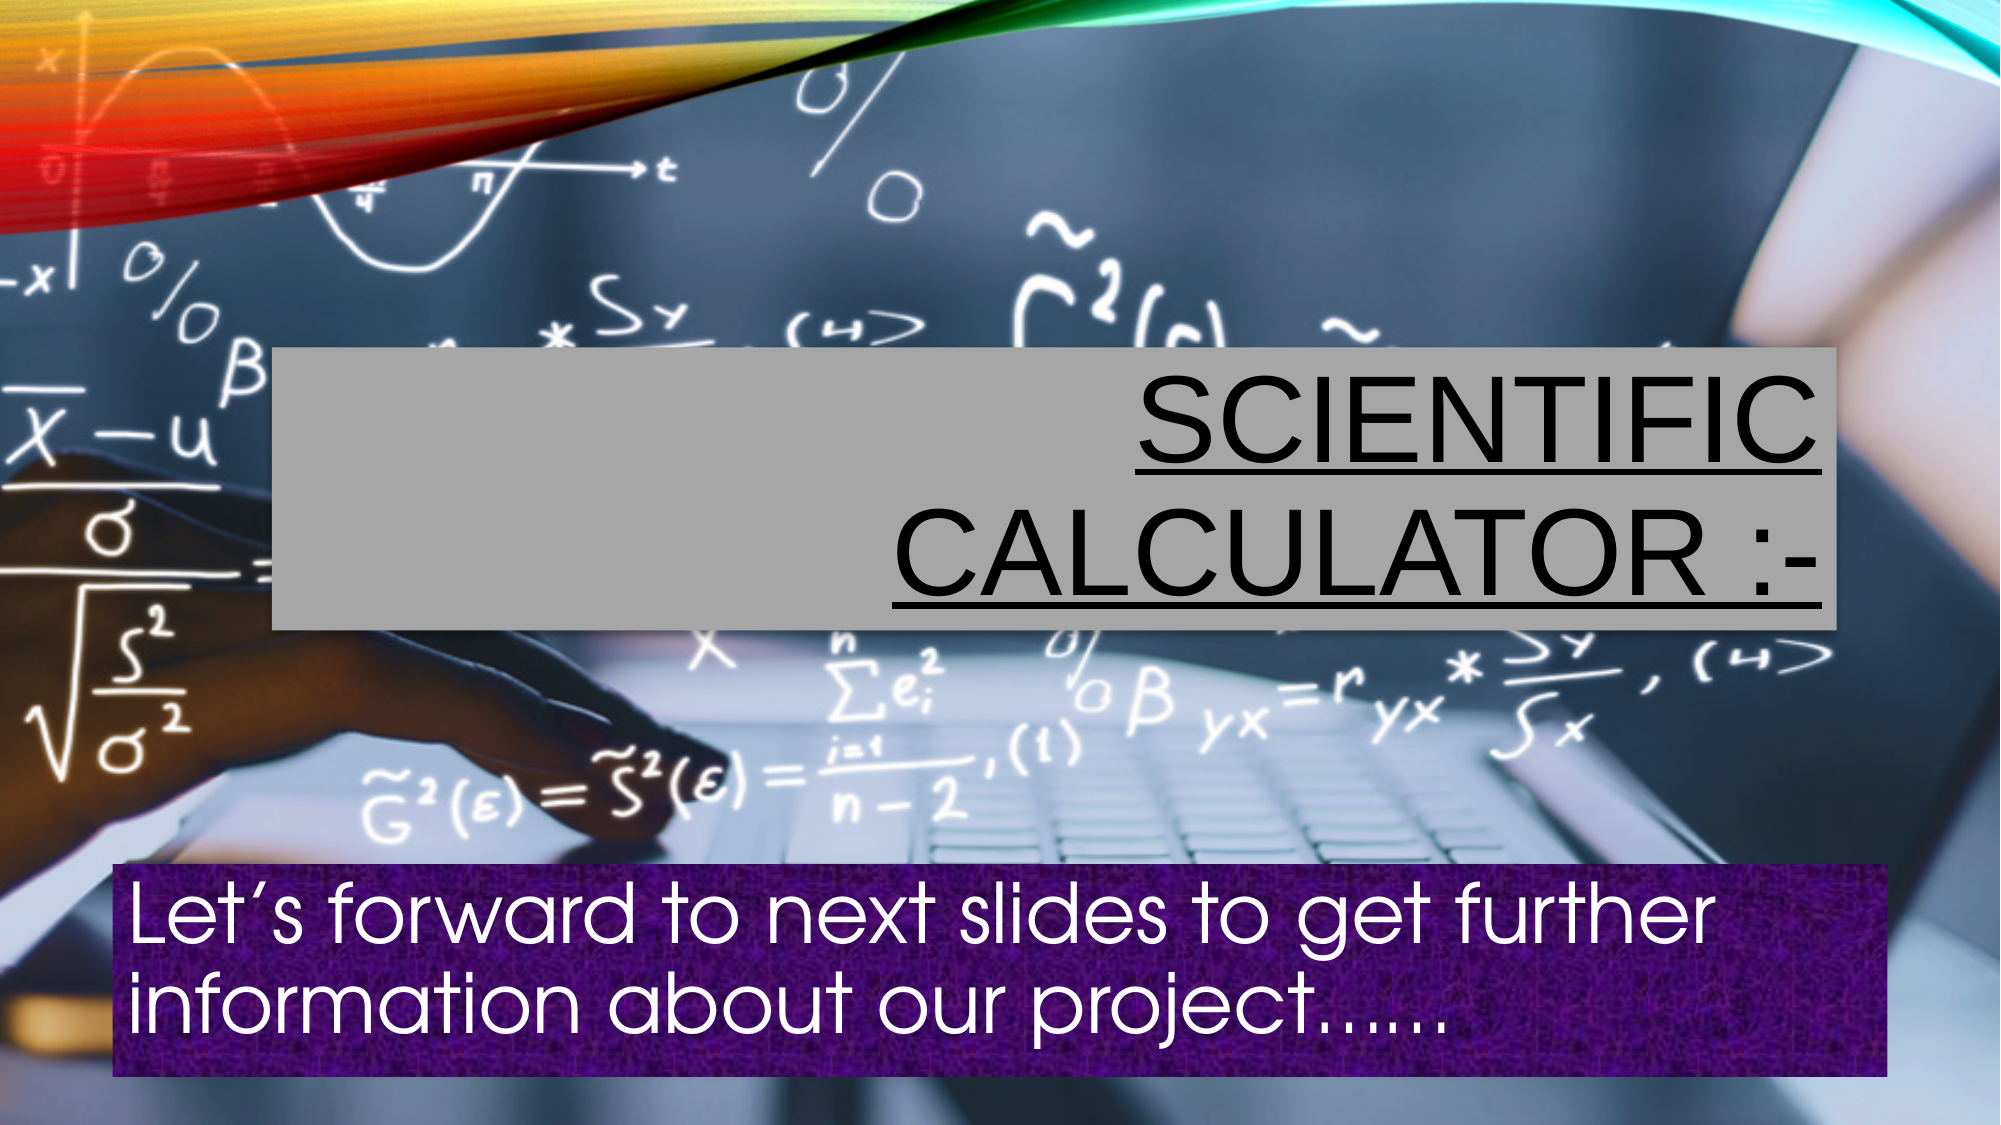

# Scientific CALCULATOR :-
Let’s forward to next slides to get further information about our project……